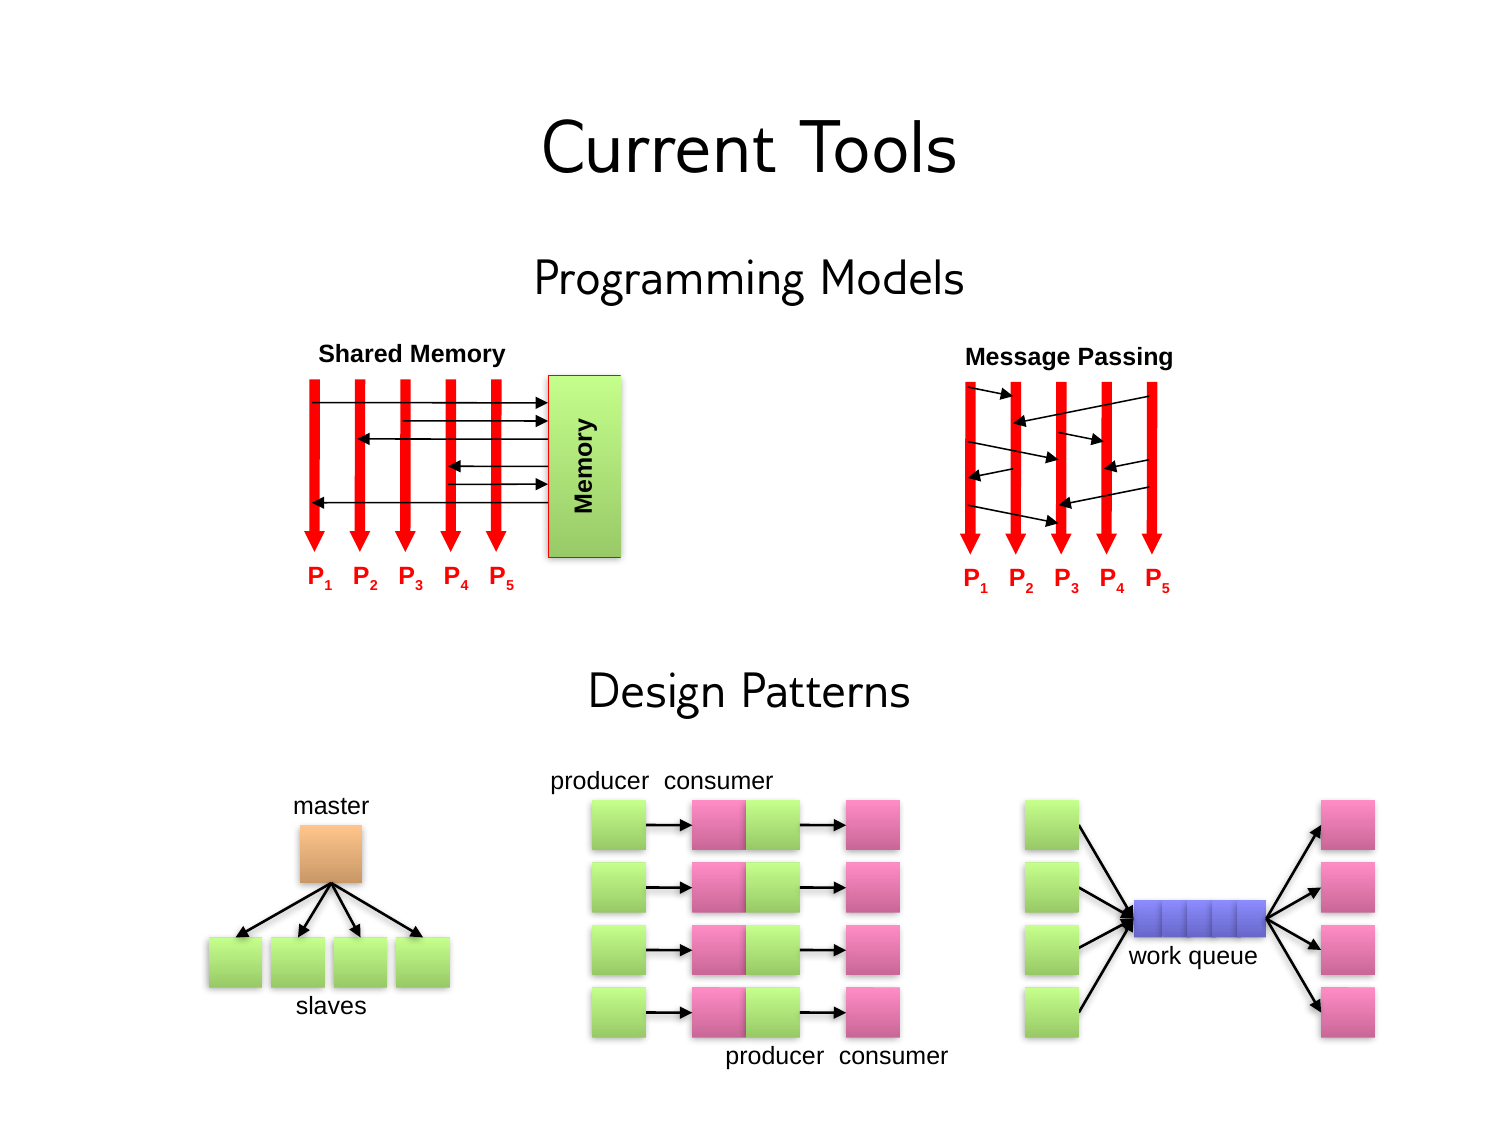

Current Tools
Programming Models
Shared Memory

Memory
P1
P2
P3
P4
P5
Message Passing
P1
P2
P3
P4
P5
Design Patterns
producer
consumer

producer
consumer
master

slaves

work queue